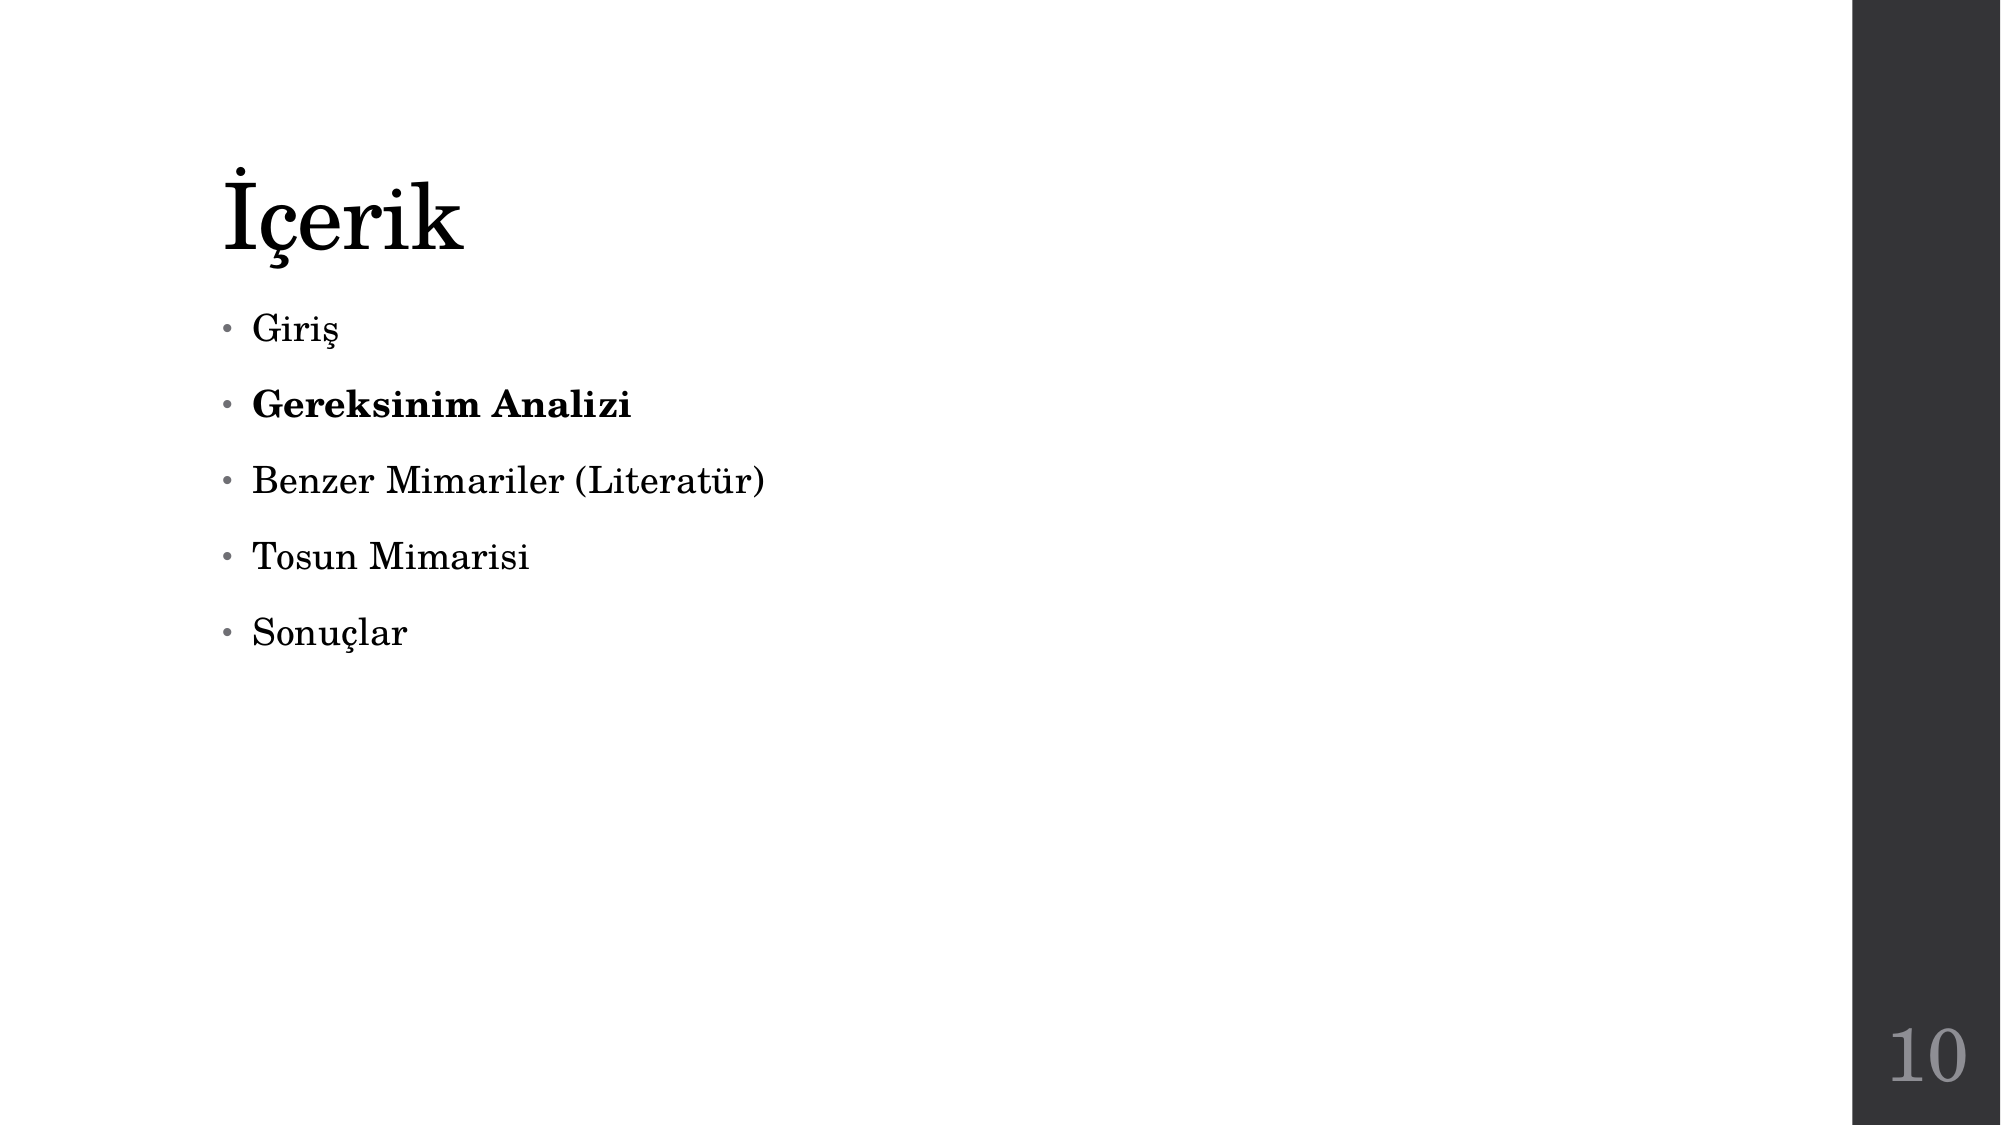

# İçerik
Giriş
Gereksinim Analizi
Benzer Mimariler (Literatür)
Tosun Mimarisi
Sonuçlar

10